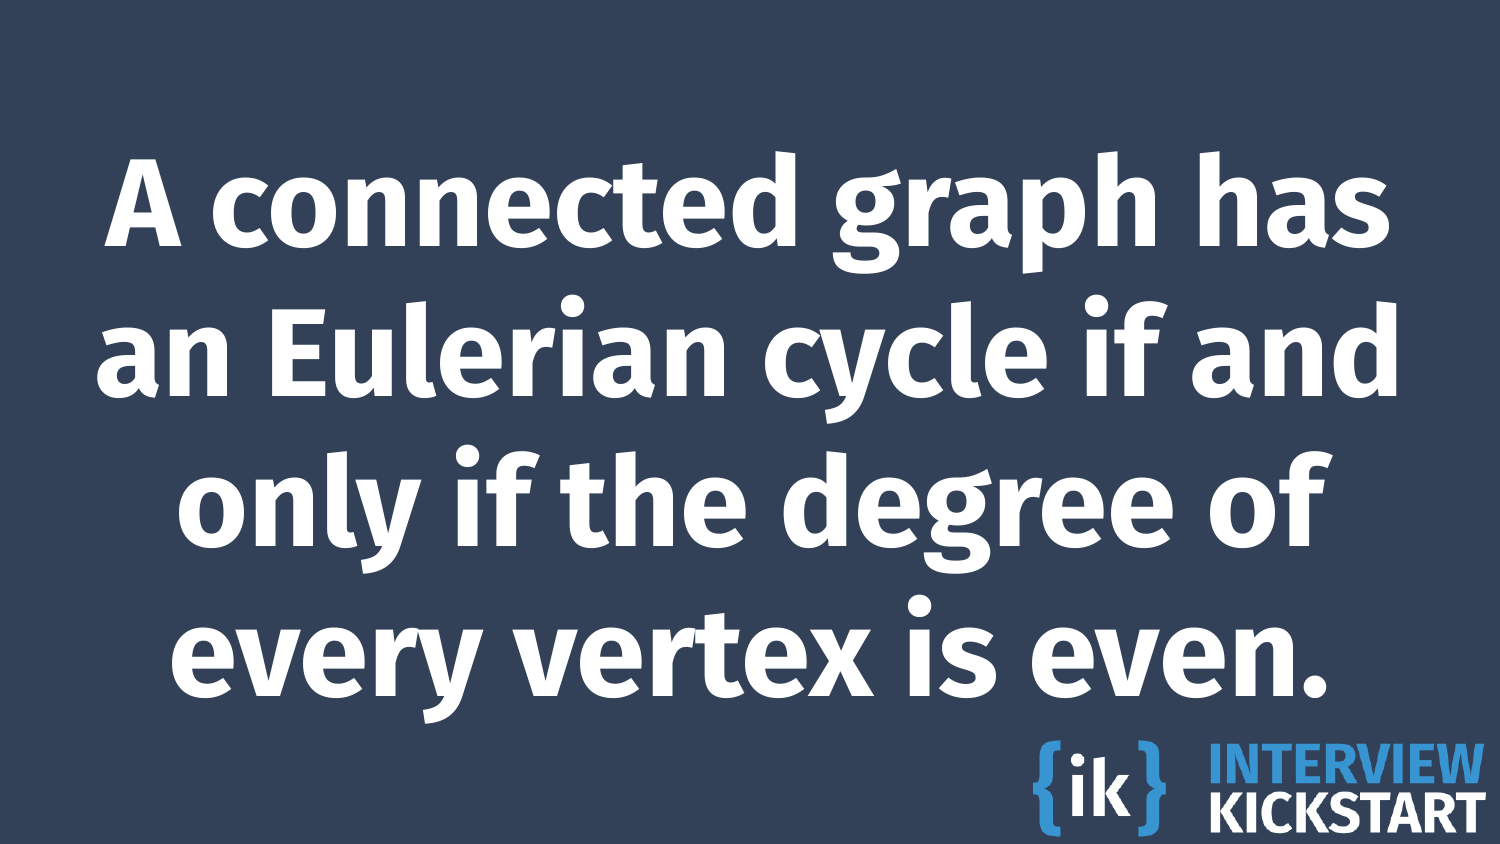

# A connected graph has an Eulerian cycle if and only if the degree of every vertex is even.